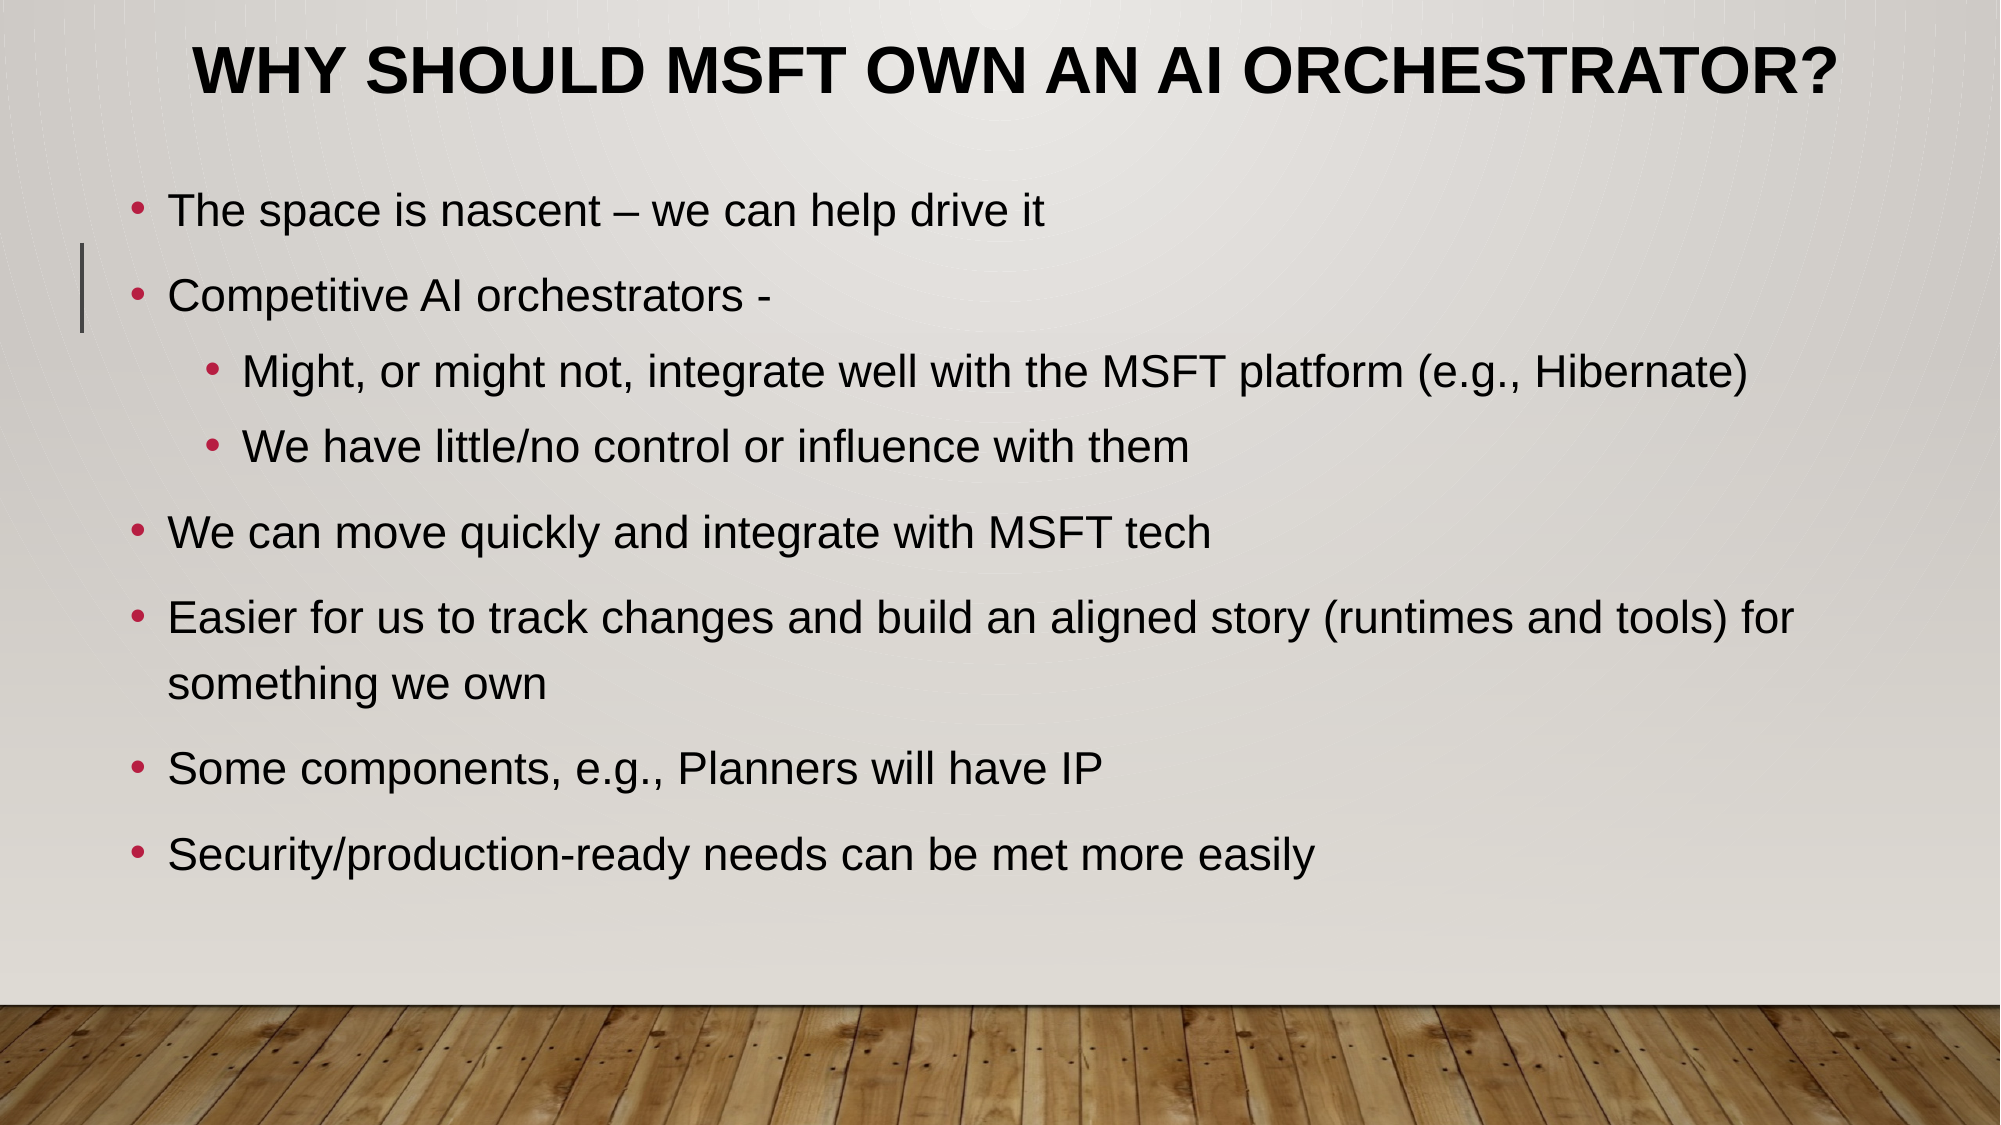

# Why Should MSFT Own an AI Orchestrator?
The space is nascent – we can help drive it
Competitive AI orchestrators -
Might, or might not, integrate well with the MSFT platform (e.g., Hibernate)
We have little/no control or influence with them
We can move quickly and integrate with MSFT tech
Easier for us to track changes and build an aligned story (runtimes and tools) for something we own
Some components, e.g., Planners will have IP
Security/production-ready needs can be met more easily